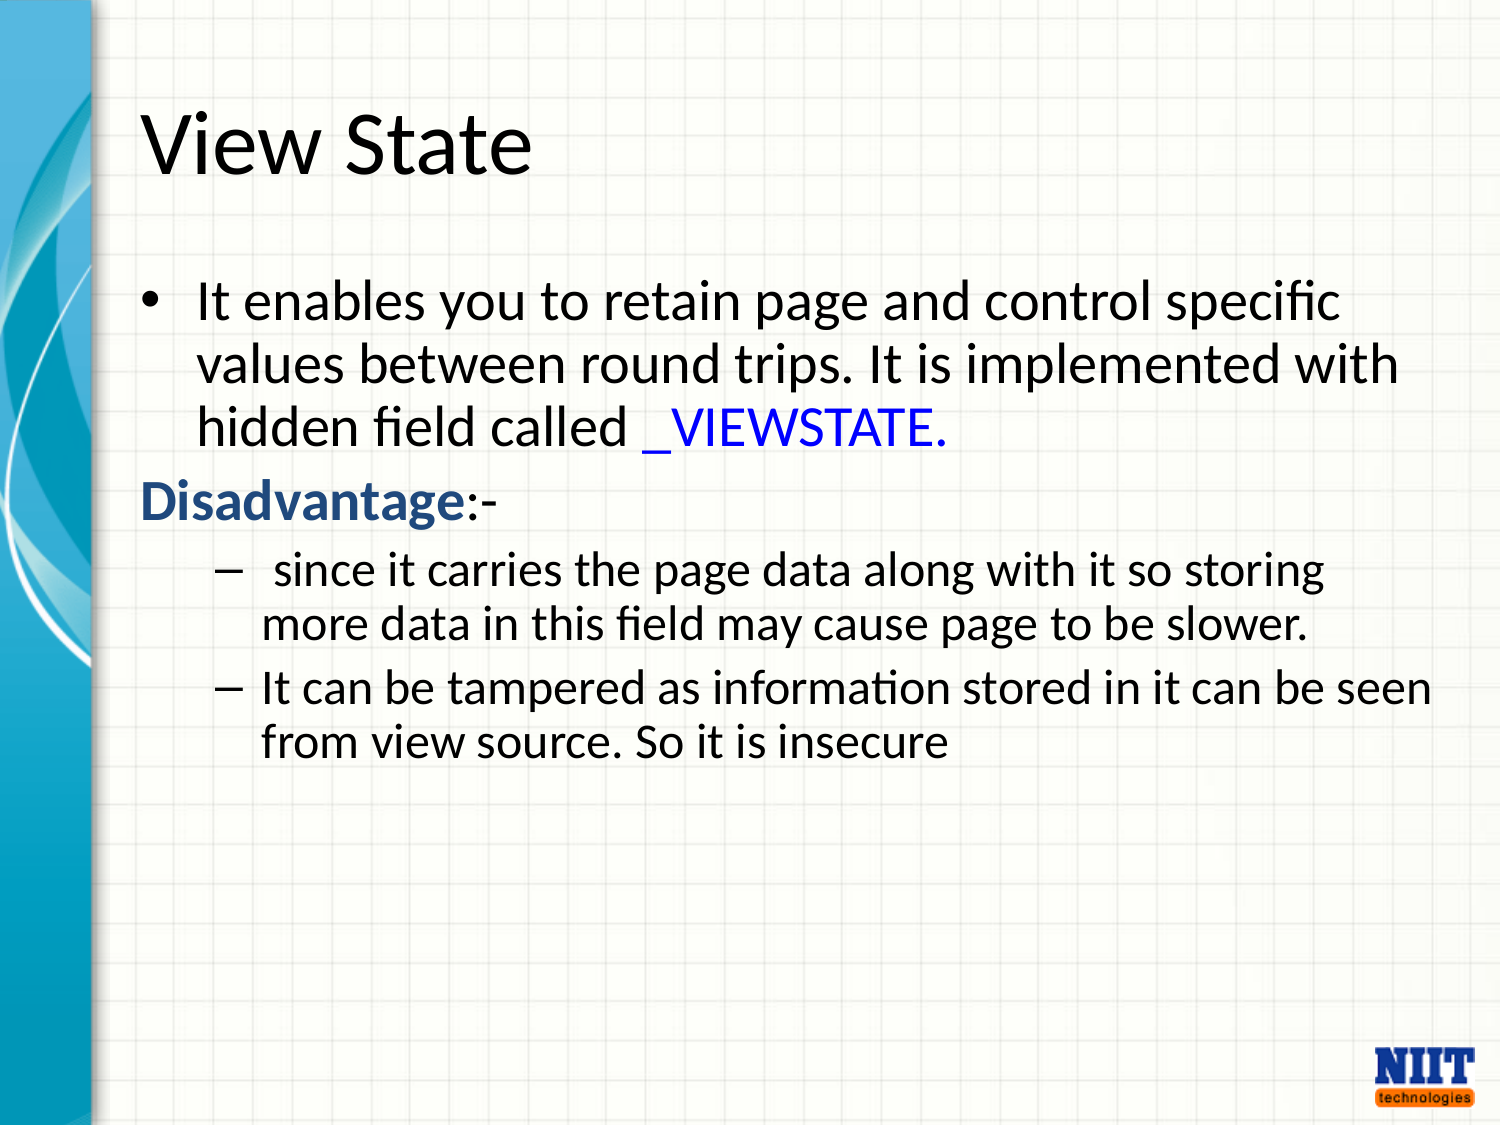

# View State
It enables you to retain page and control specific values between round trips. It is implemented with hidden field called _VIEWSTATE.
Disadvantage:-
 since it carries the page data along with it so storing more data in this field may cause page to be slower.
It can be tampered as information stored in it can be seen from view source. So it is insecure